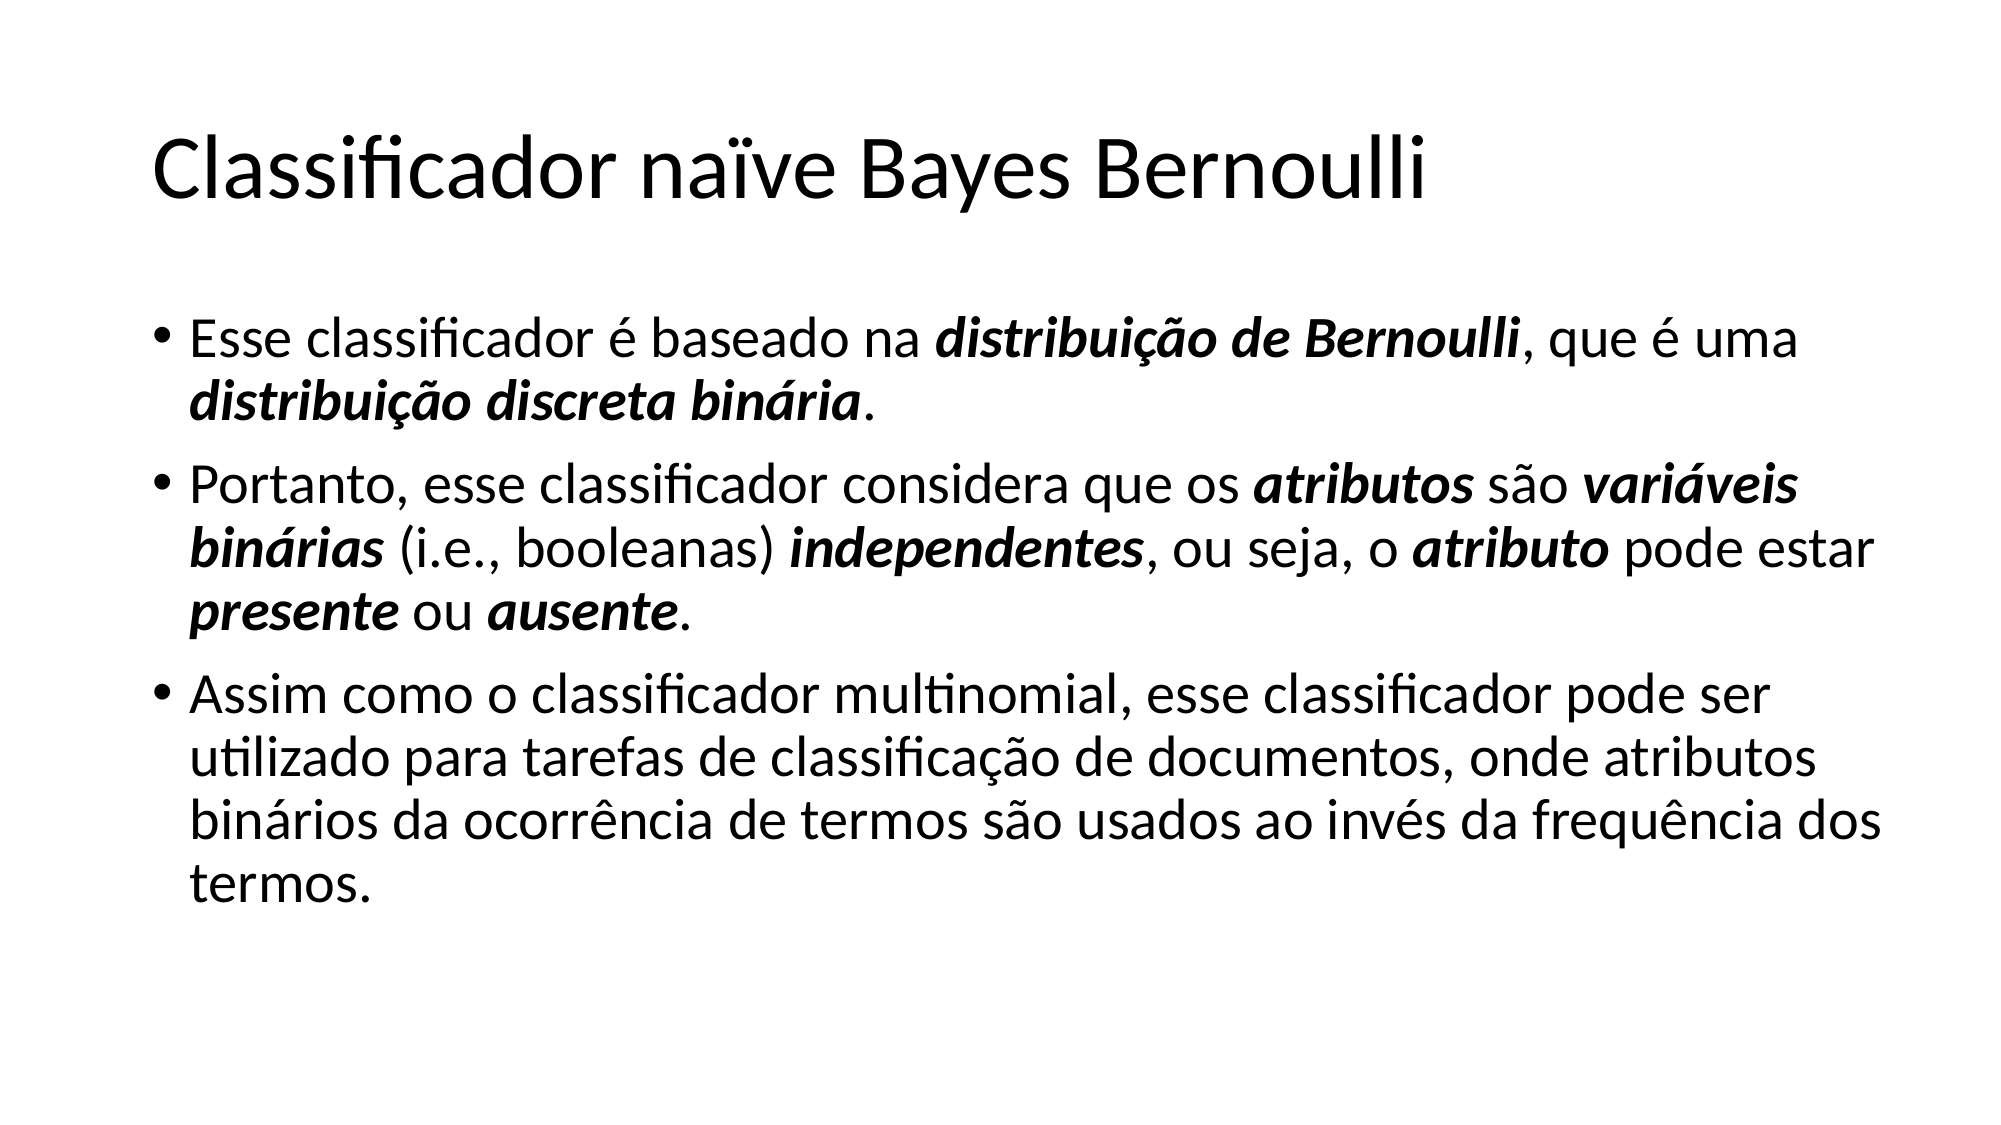

# Classificador naïve Bayes Bernoulli
Esse classificador é baseado na distribuição de Bernoulli, que é uma distribuição discreta binária.
Portanto, esse classificador considera que os atributos são variáveis binárias (i.e., booleanas) independentes, ou seja, o atributo pode estar presente ou ausente.
Assim como o classificador multinomial, esse classificador pode ser utilizado para tarefas de classificação de documentos, onde atributos binários da ocorrência de termos são usados ao invés da frequência dos termos.